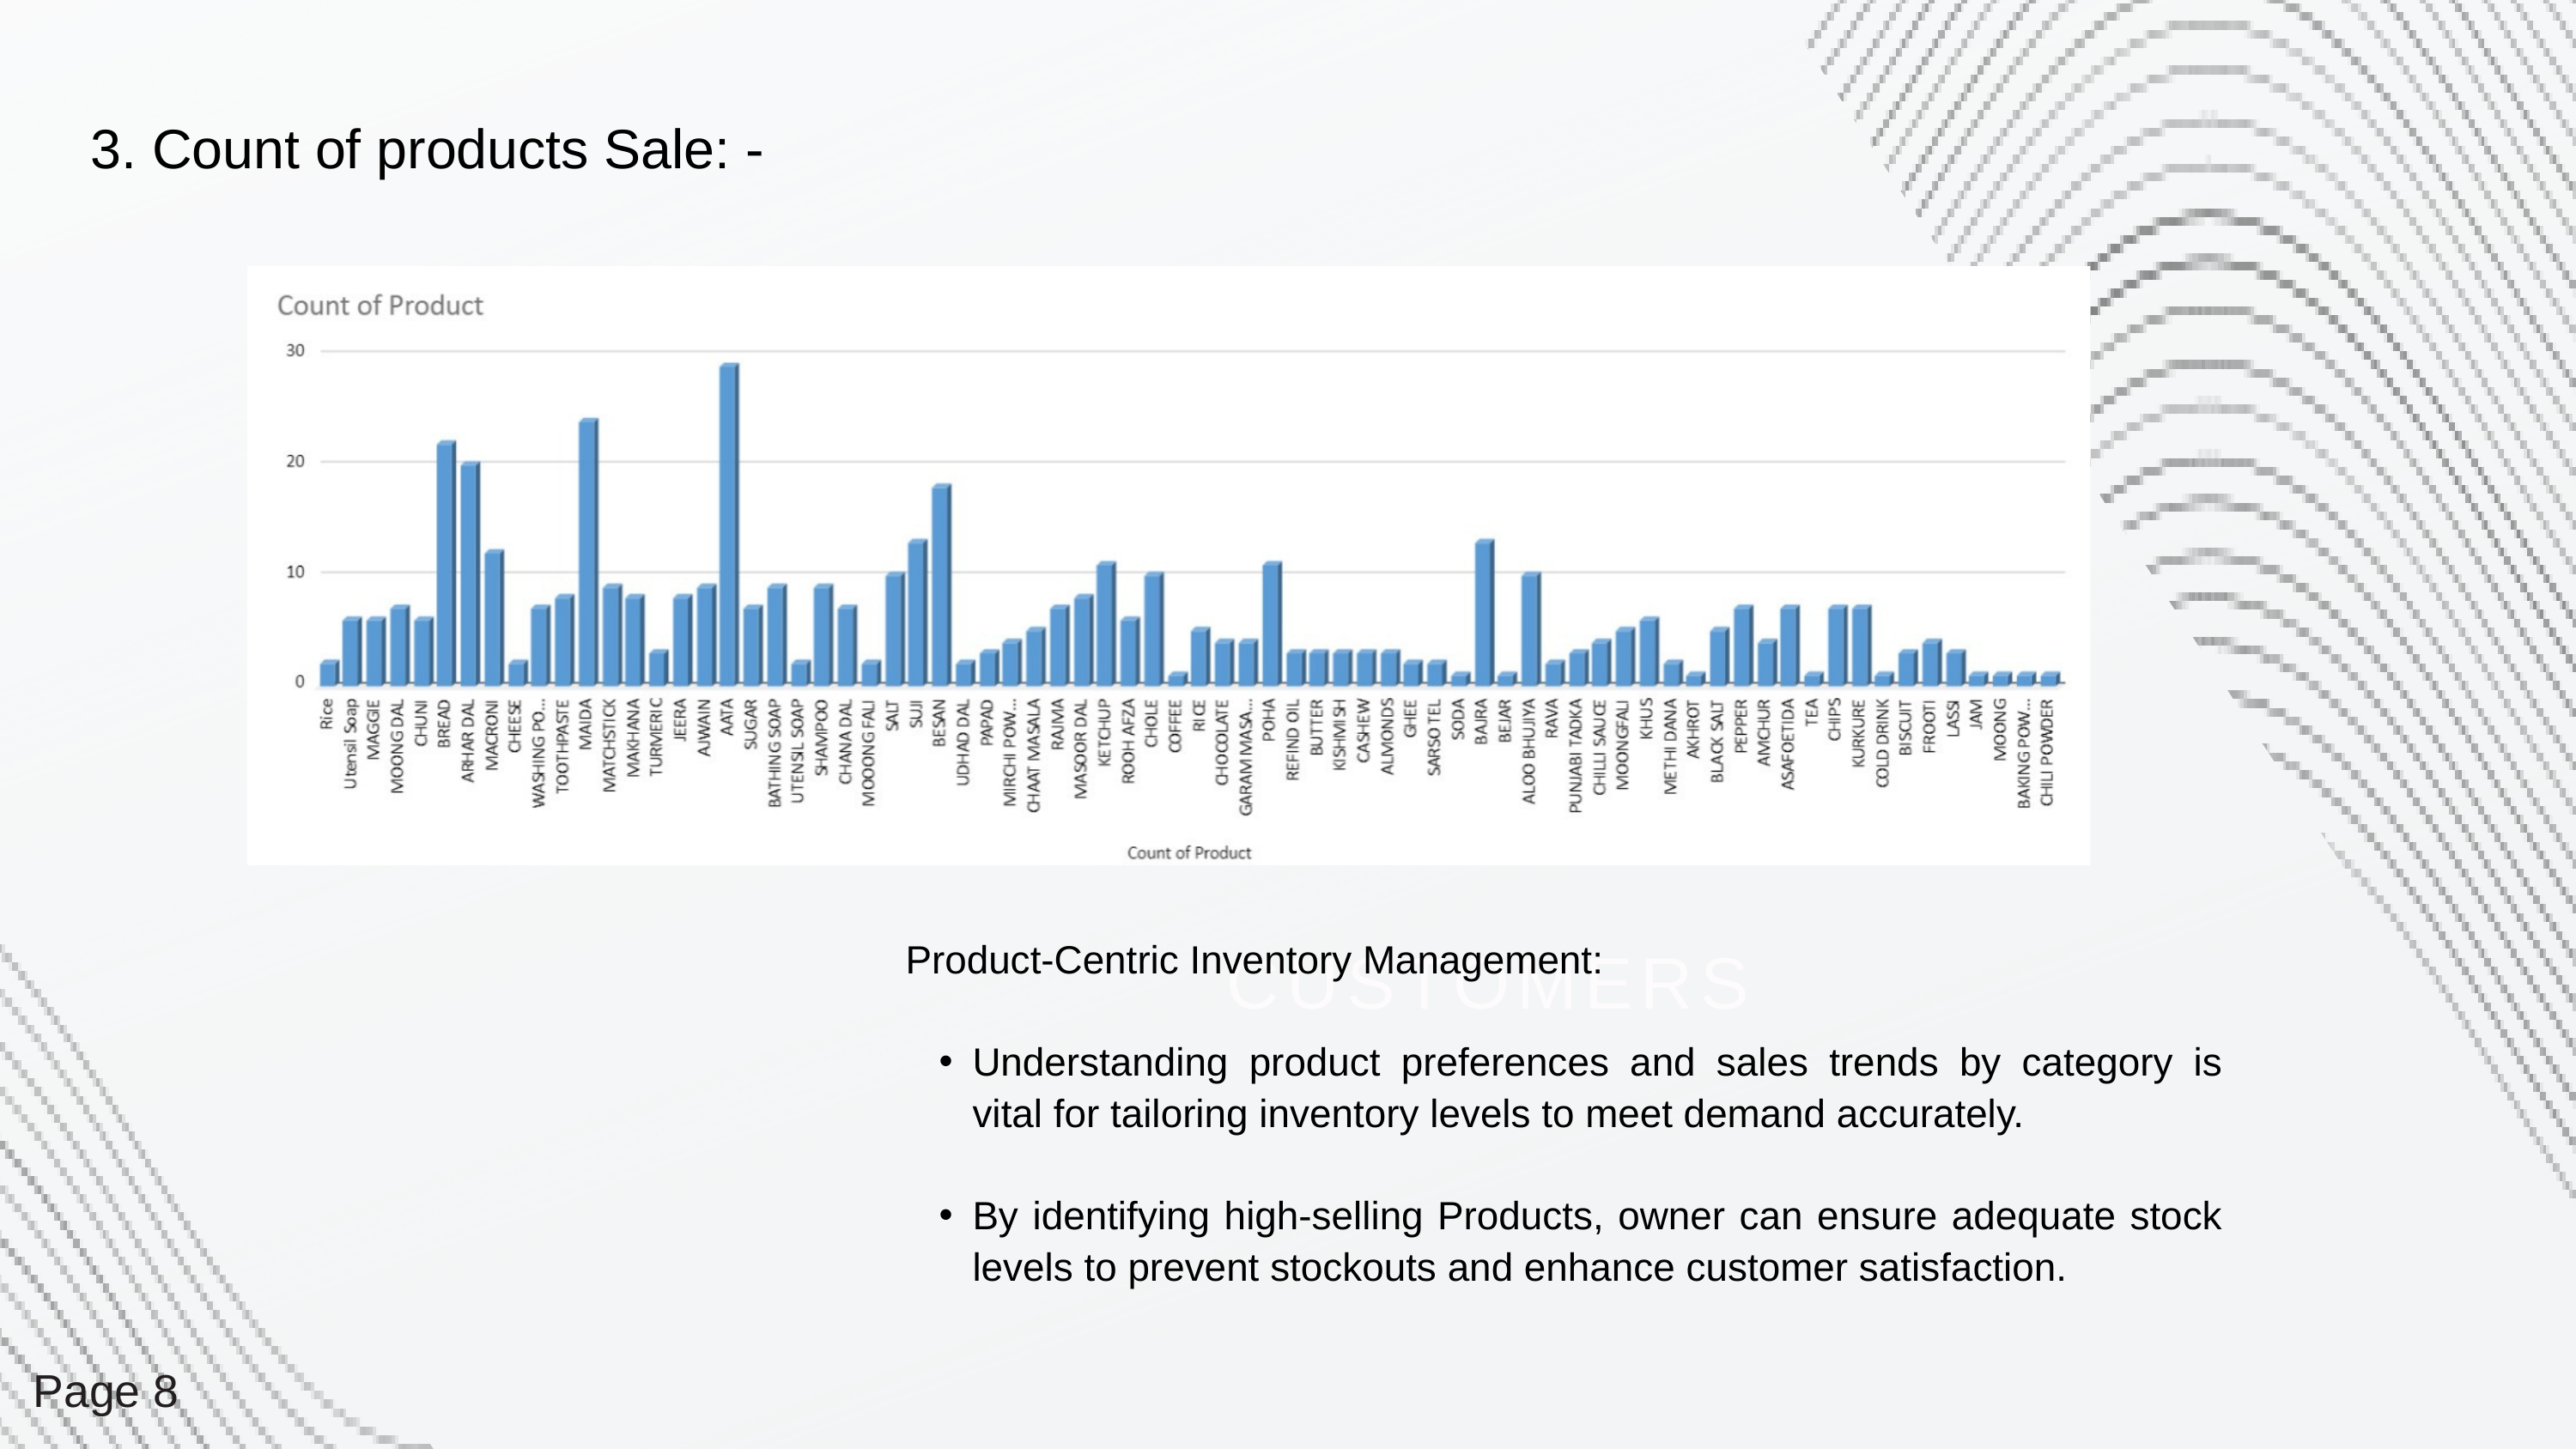

3. Count of products Sale: -

CUSTOMERS
Product-Centric Inventory Management:

Understanding product preferences and sales trends by category is vital for tailoring inventory levels to meet demand accurately.

By identifying high-selling Products, owner can ensure adequate stock levels to prevent stockouts and enhance customer satisfaction.
Page 8